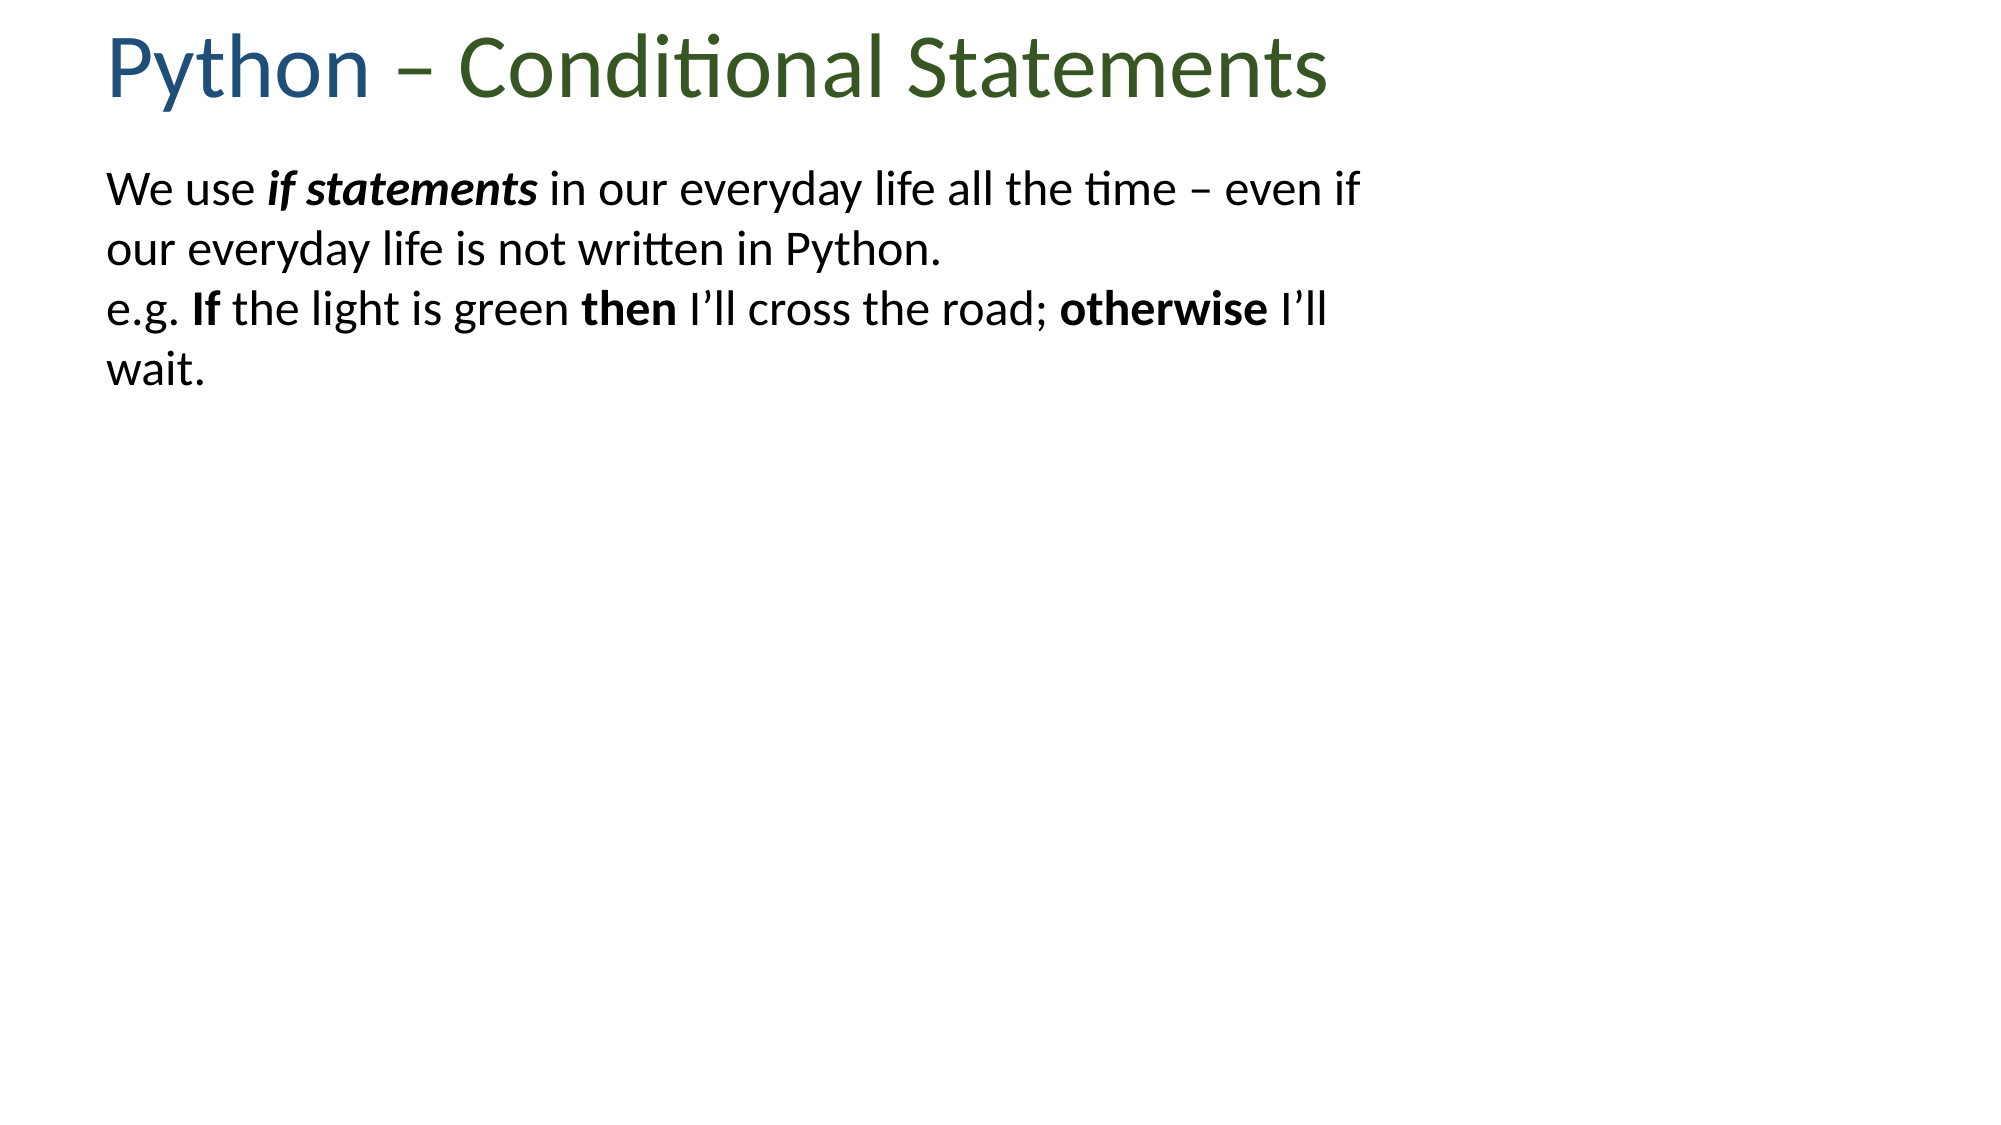

Python – Conditional Statements
We use if statements in our everyday life all the time – even if our everyday life is not written in Python.
e.g. If the light is green then I’ll cross the road; otherwise I’ll wait.